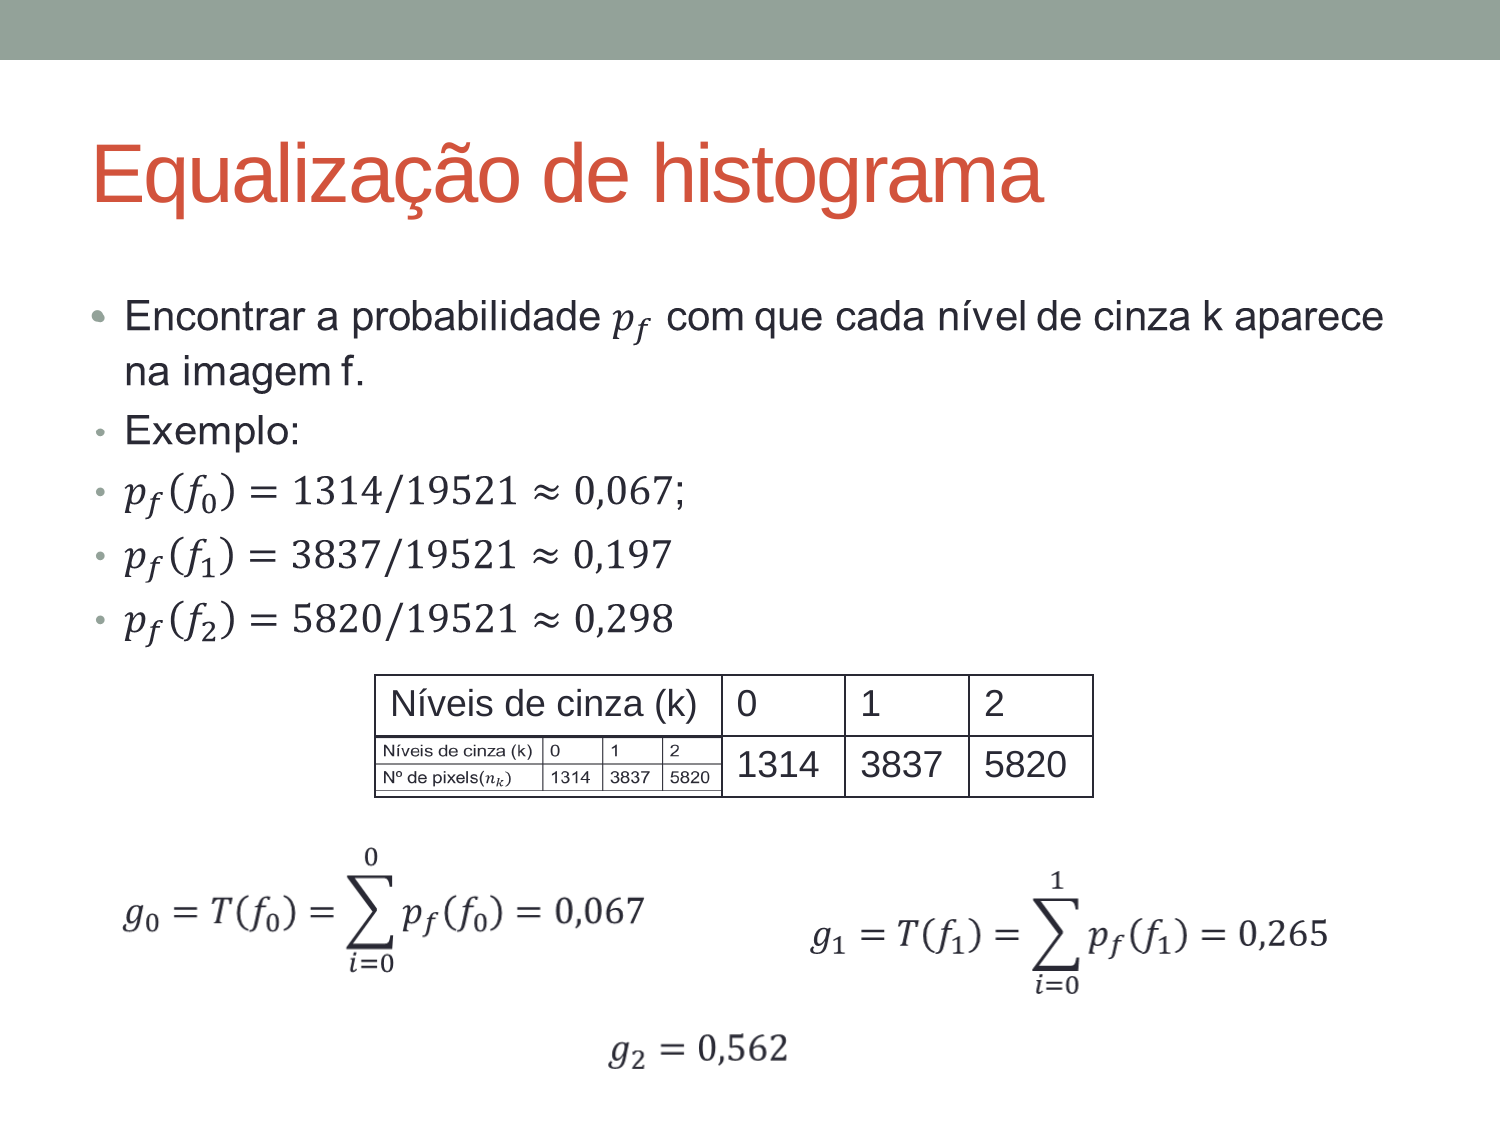

# Equalização de histograma

| Níveis de cinza (k) | 0 | 1 | 2 |
| --- | --- | --- | --- |
|  | 1314 | 3837 | 5820 |